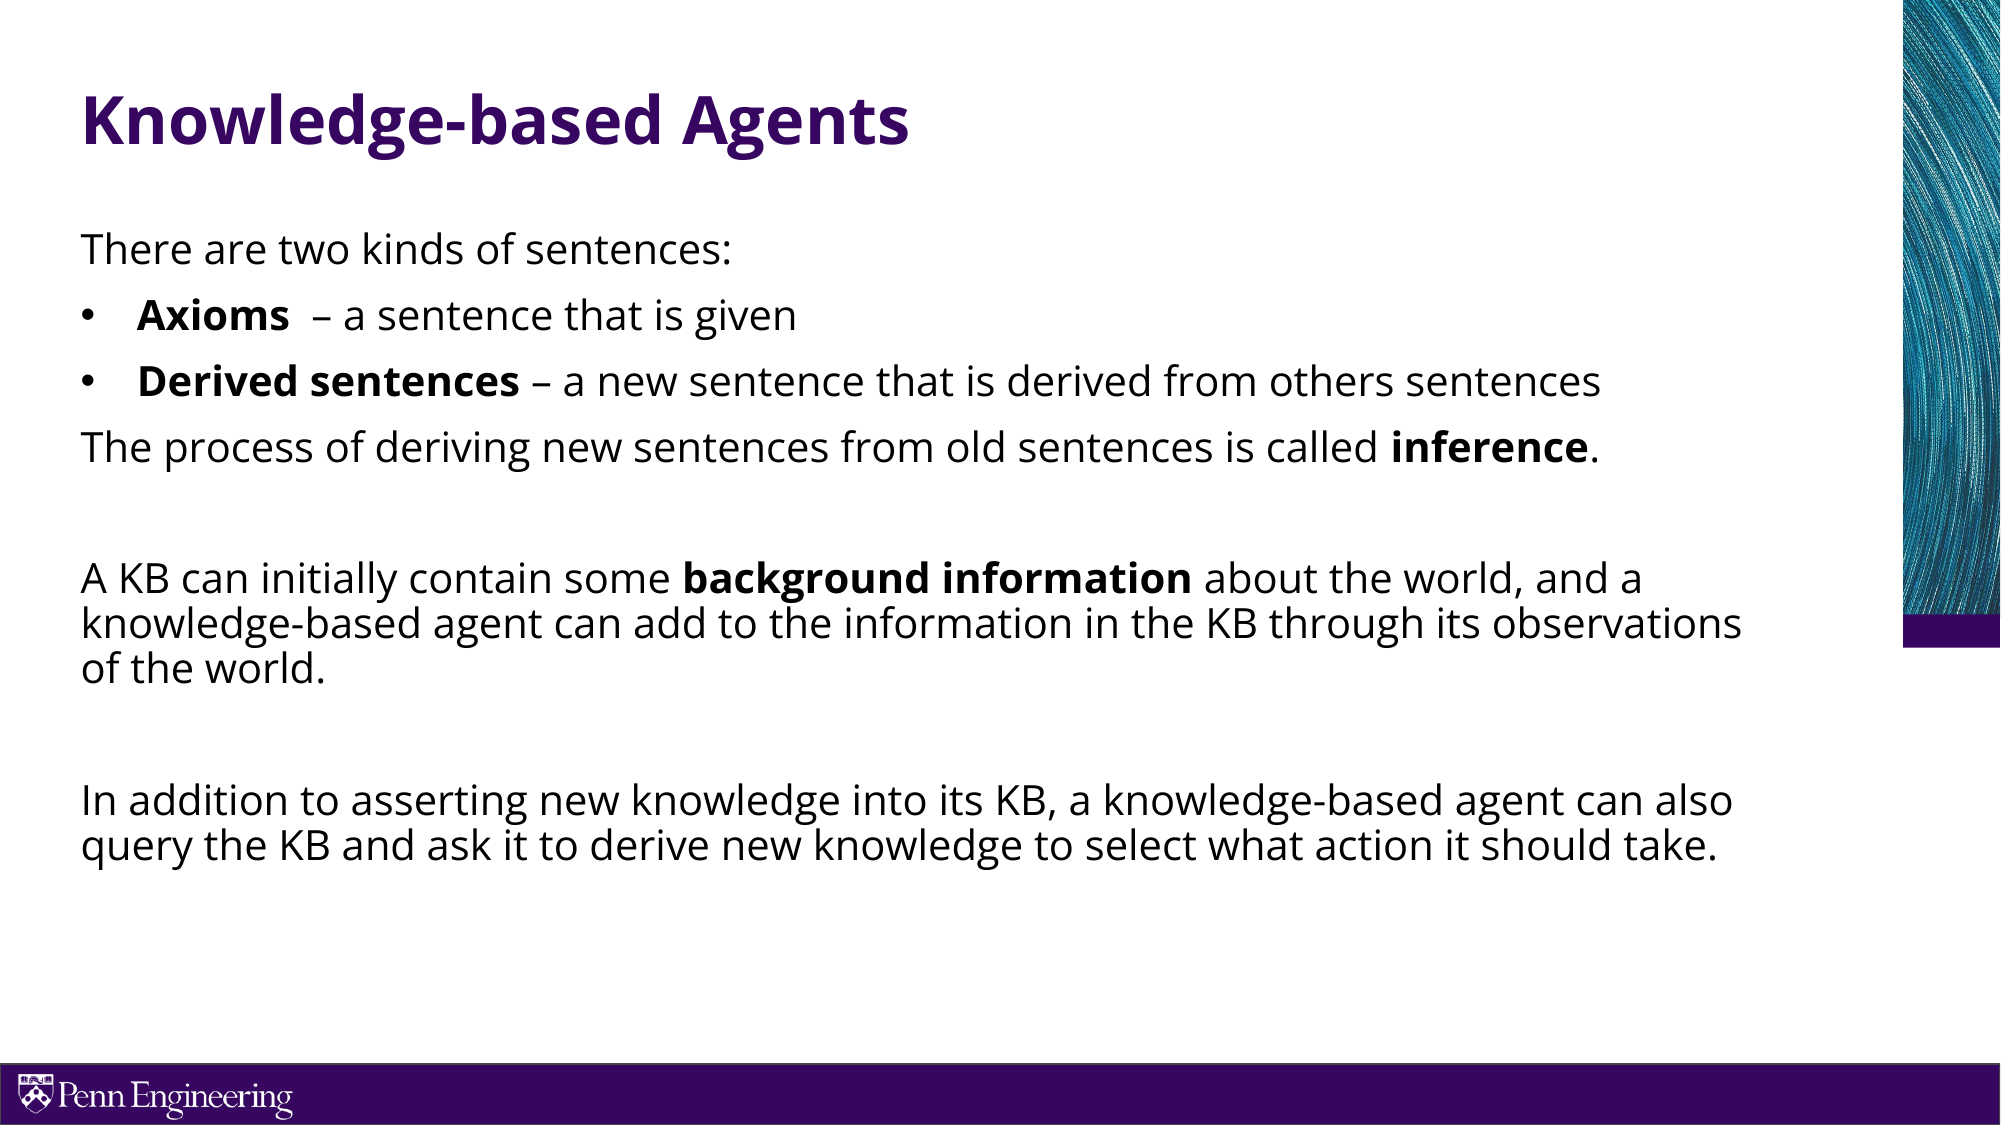

# Knowledge-based Agents
There are two kinds of sentences:
Axioms  – a sentence that is given
Derived sentences – a new sentence that is derived from others sentences
The process of deriving new sentences from old sentences is called inference.

A KB can initially contain some background information about the world, and a knowledge-based agent can add to the information in the KB through its observations of the world.

In addition to asserting new knowledge into its KB, a knowledge-based agent can also query the KB and ask it to derive new knowledge to select what action it should take.